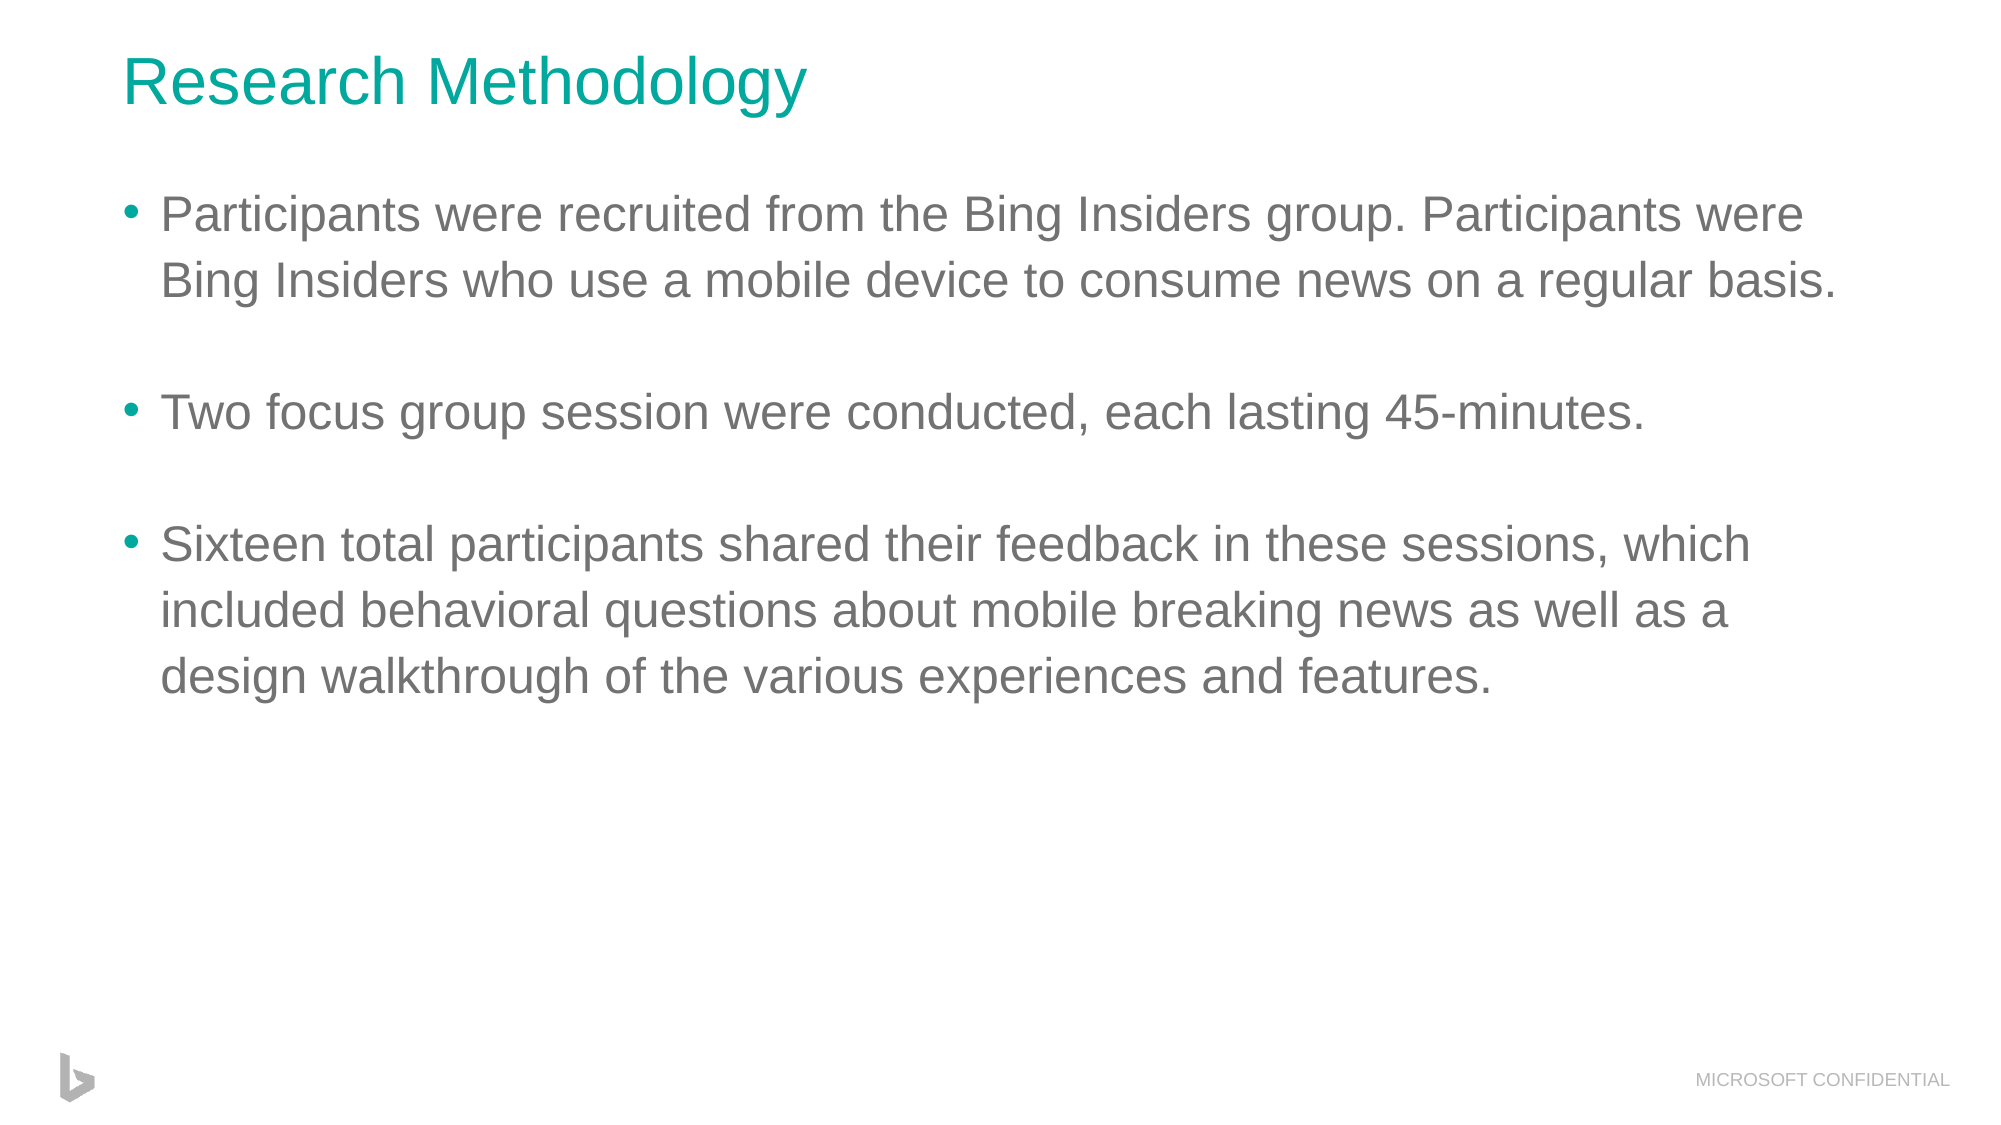

# Research Methodology
Participants were recruited from the Bing Insiders group. Participants were Bing Insiders who use a mobile device to consume news on a regular basis.

Two focus group session were conducted, each lasting 45-minutes.

Sixteen total participants shared their feedback in these sessions, which included behavioral questions about mobile breaking news as well as a design walkthrough of the various experiences and features.